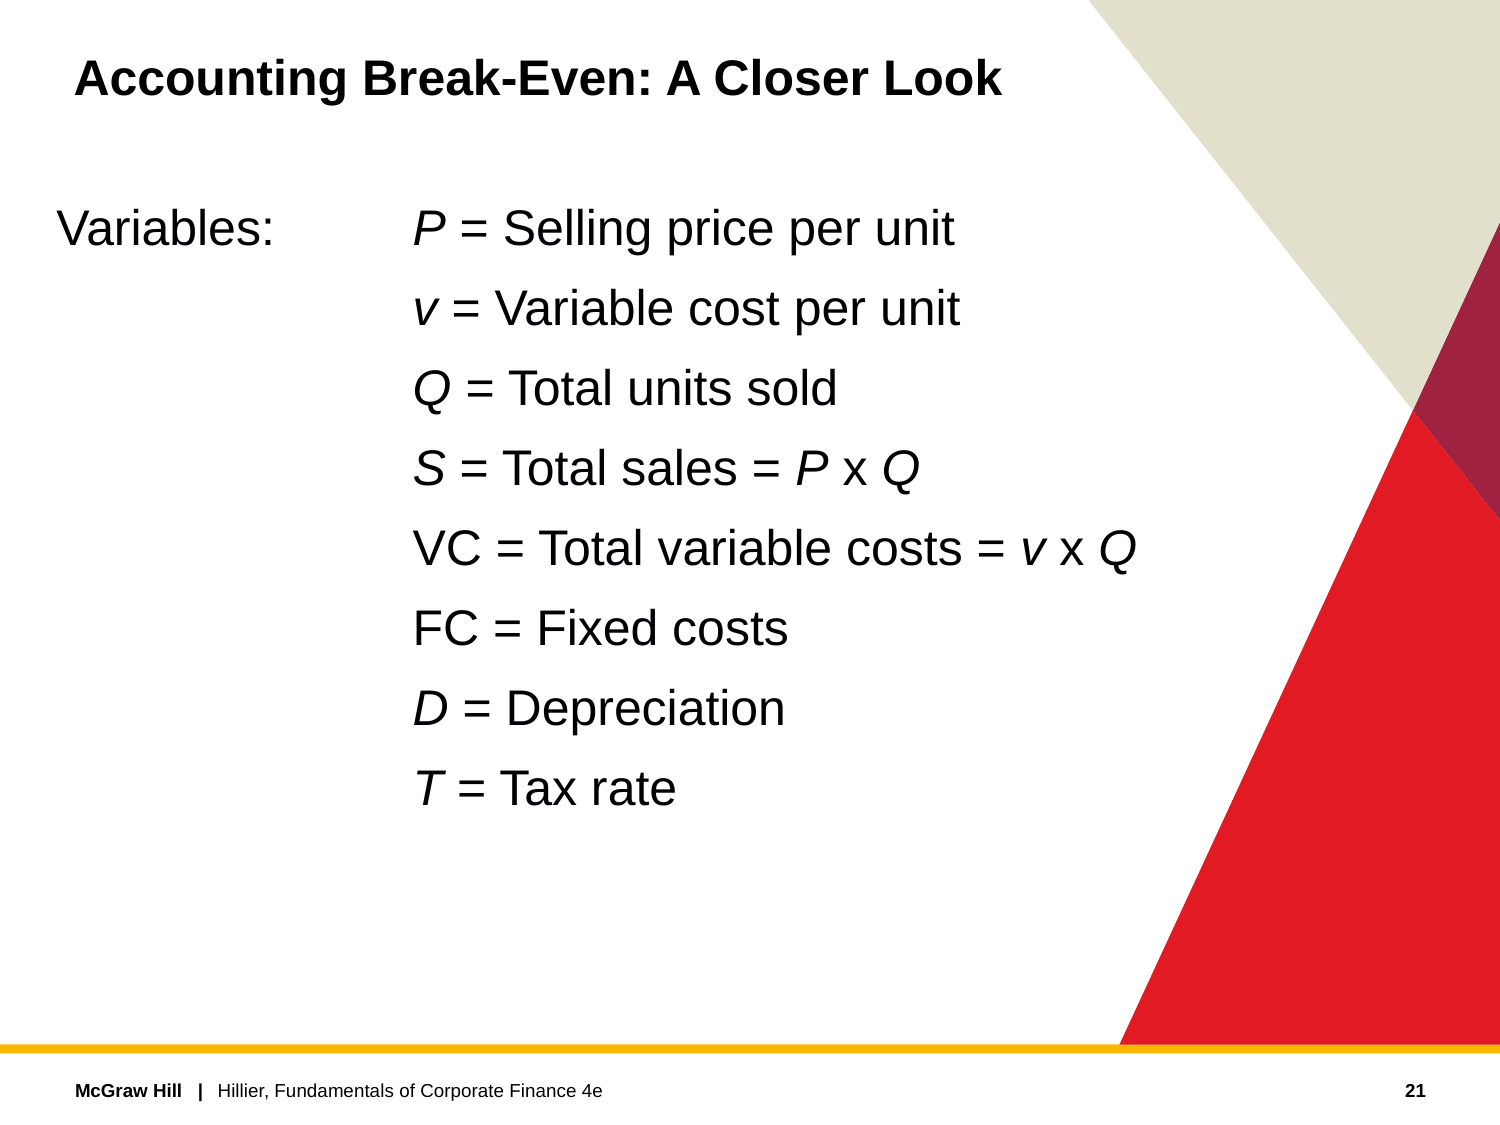

# Accounting Break-Even: A Closer Look

Variables:	P = Selling price per unit
			v = Variable cost per unit
			Q = Total units sold
			S = Total sales = P x Q
			VC = Total variable costs = v x Q
			FC = Fixed costs
			D = Depreciation
			T = Tax rate
21
Hillier, Fundamentals of Corporate Finance 4e